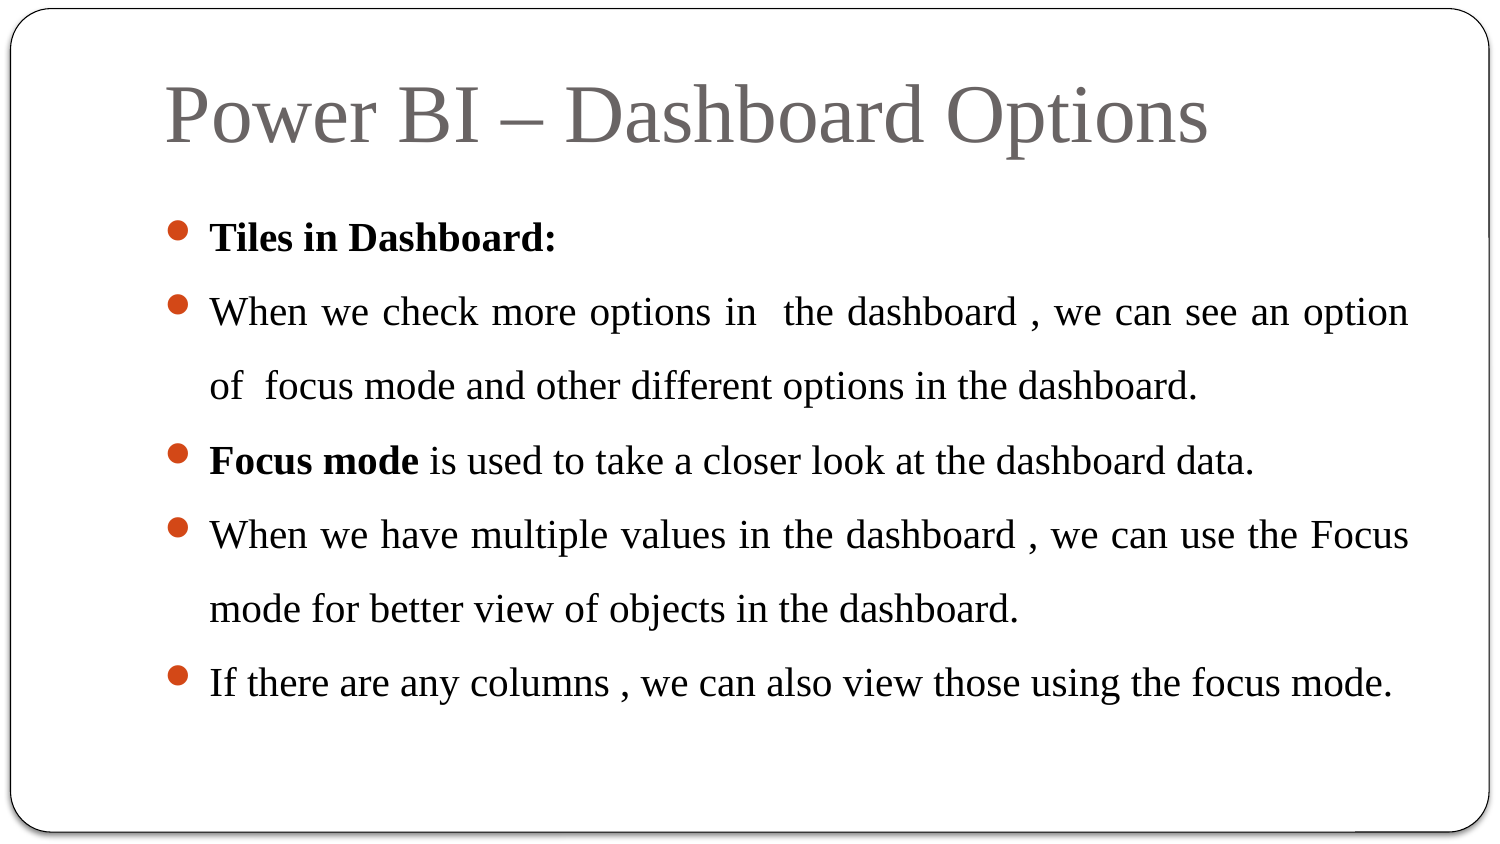

# Power BI – Dashboard Options
Tiles in Dashboard:
When we check more options in  the dashboard , we can see an option of  focus mode and other different options in the dashboard.
Focus mode is used to take a closer look at the dashboard data.
When we have multiple values in the dashboard , we can use the Focus mode for better view of objects in the dashboard.
If there are any columns , we can also view those using the focus mode.